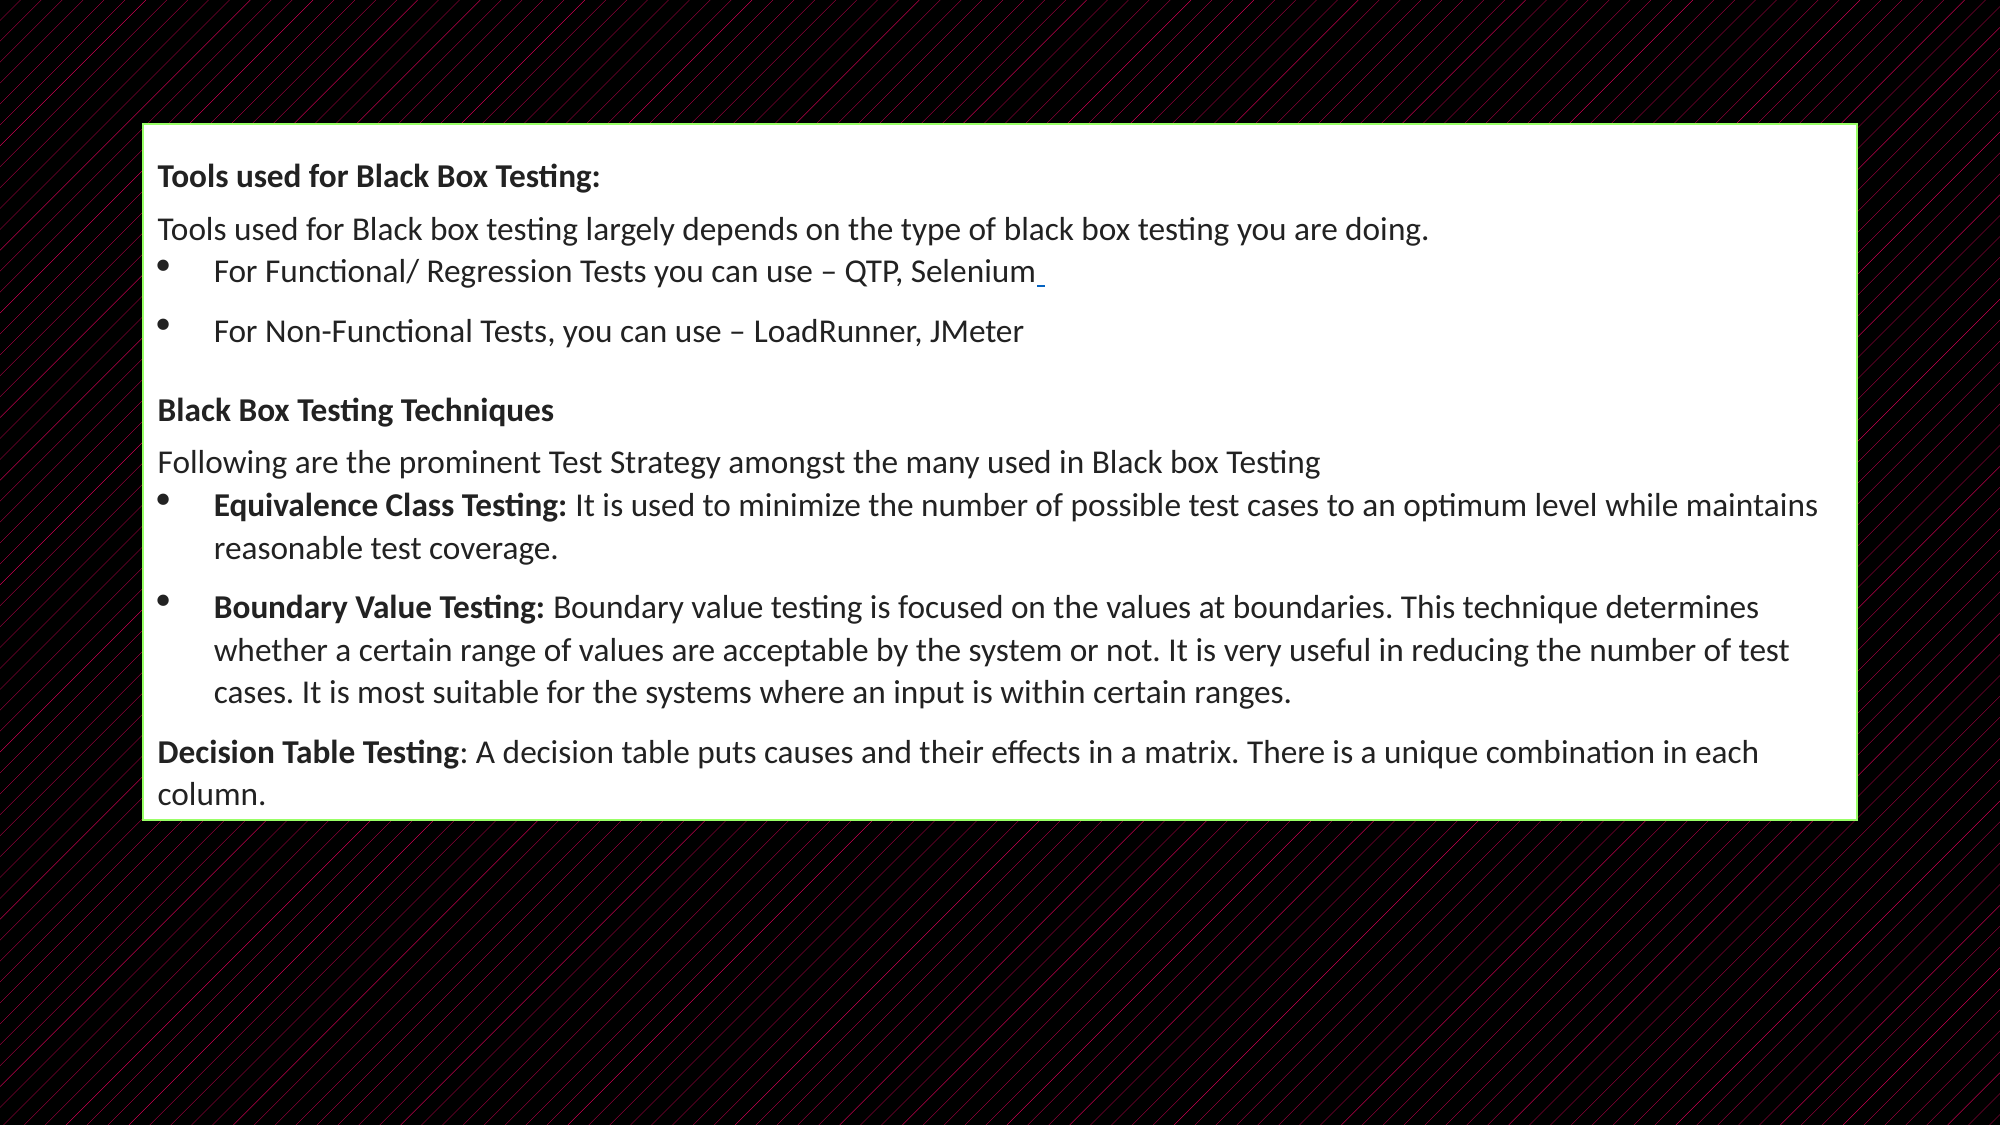

Tools used for Black Box Testing:
Tools used for Black box testing largely depends on the type of black box testing you are doing.
For Functional/ Regression Tests you can use – QTP, Selenium
For Non-Functional Tests, you can use – LoadRunner, JMeter
Black Box Testing Techniques
Following are the prominent Test Strategy amongst the many used in Black box Testing
Equivalence Class Testing: It is used to minimize the number of possible test cases to an optimum level while maintains reasonable test coverage.
Boundary Value Testing: Boundary value testing is focused on the values at boundaries. This technique determines whether a certain range of values are acceptable by the system or not. It is very useful in reducing the number of test cases. It is most suitable for the systems where an input is within certain ranges.
Decision Table Testing: A decision table puts causes and their effects in a matrix. There is a unique combination in each column.